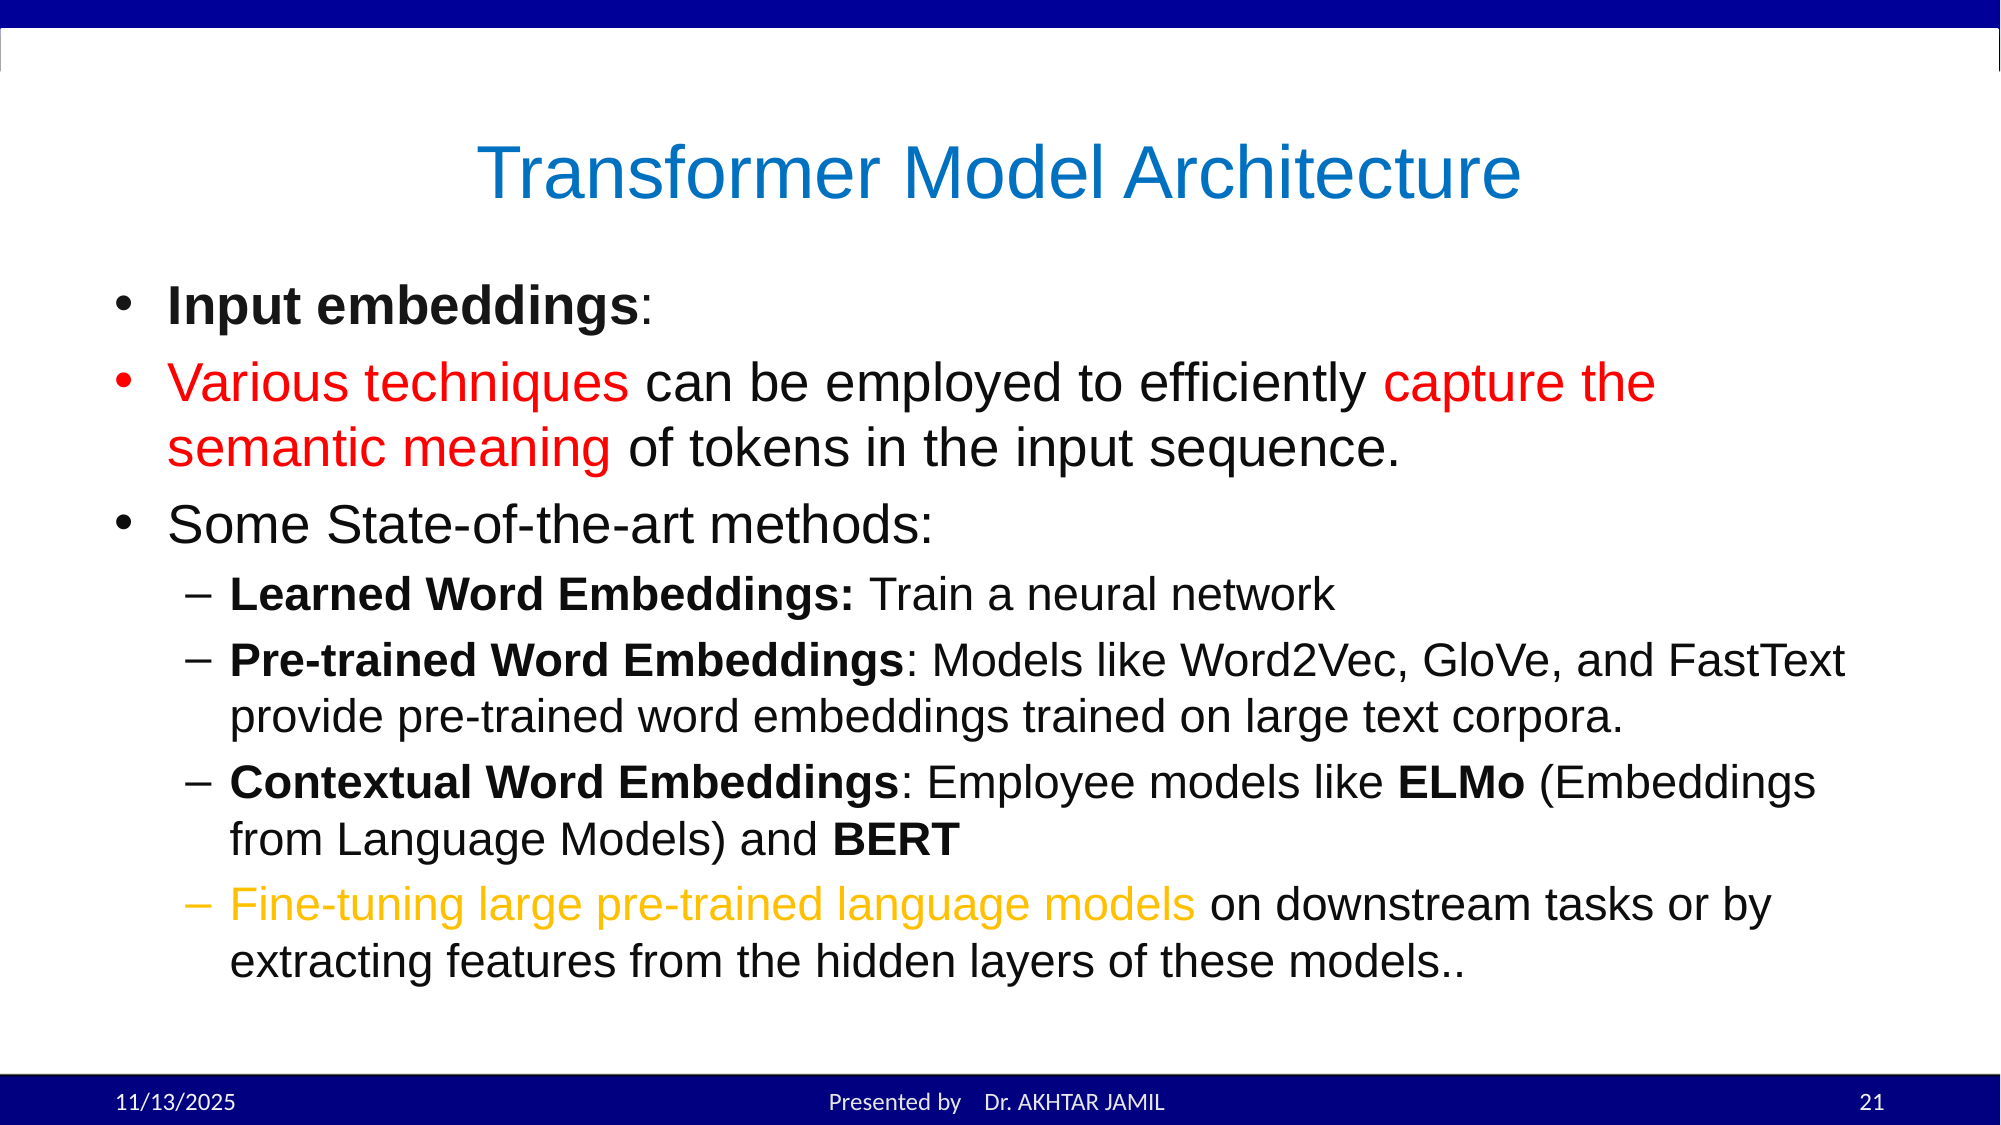

# Transformer Model Architecture
Input embeddings:
Various techniques can be employed to efficiently capture the semantic meaning of tokens in the input sequence.
Some State-of-the-art methods:
Learned Word Embeddings: Train a neural network
Pre-trained Word Embeddings: Models like Word2Vec, GloVe, and FastText provide pre-trained word embeddings trained on large text corpora.
Contextual Word Embeddings: Employee models like ELMo (Embeddings from Language Models) and BERT
Fine-tuning large pre-trained language models on downstream tasks or by extracting features from the hidden layers of these models..
11/13/2025
Presented by    Dr. AKHTAR JAMIL
21